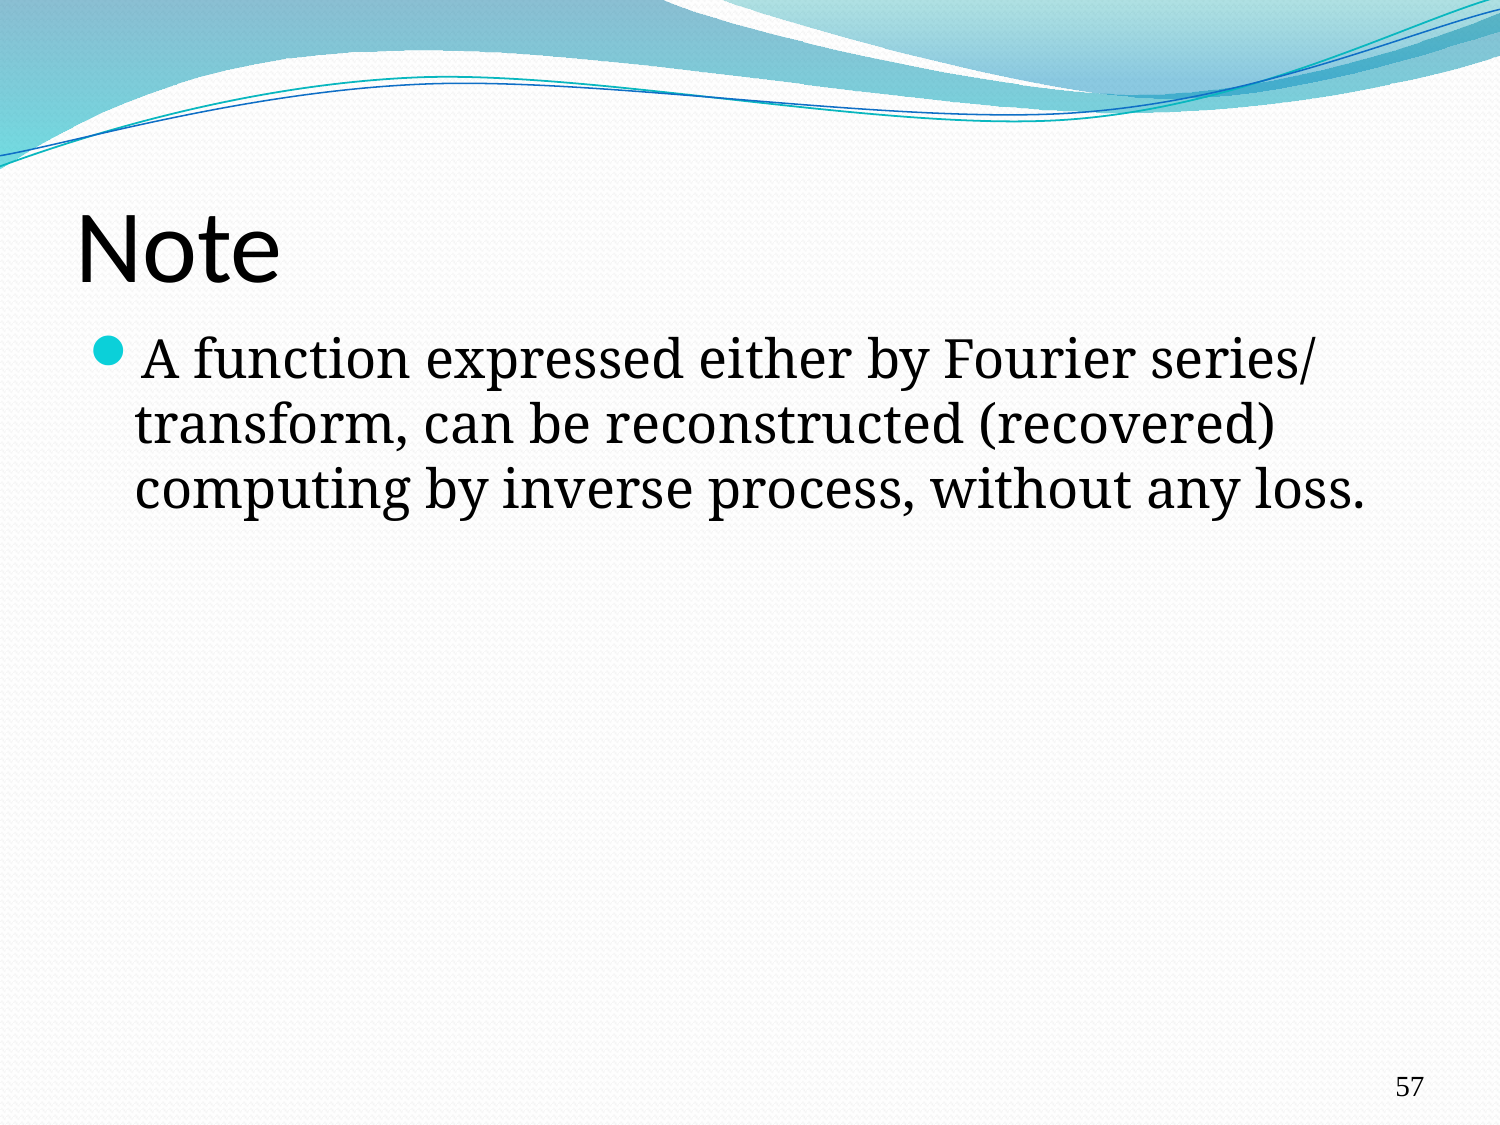

# Note
A function expressed either by Fourier series/ transform, can be reconstructed (recovered) computing by inverse process, without any loss.
57